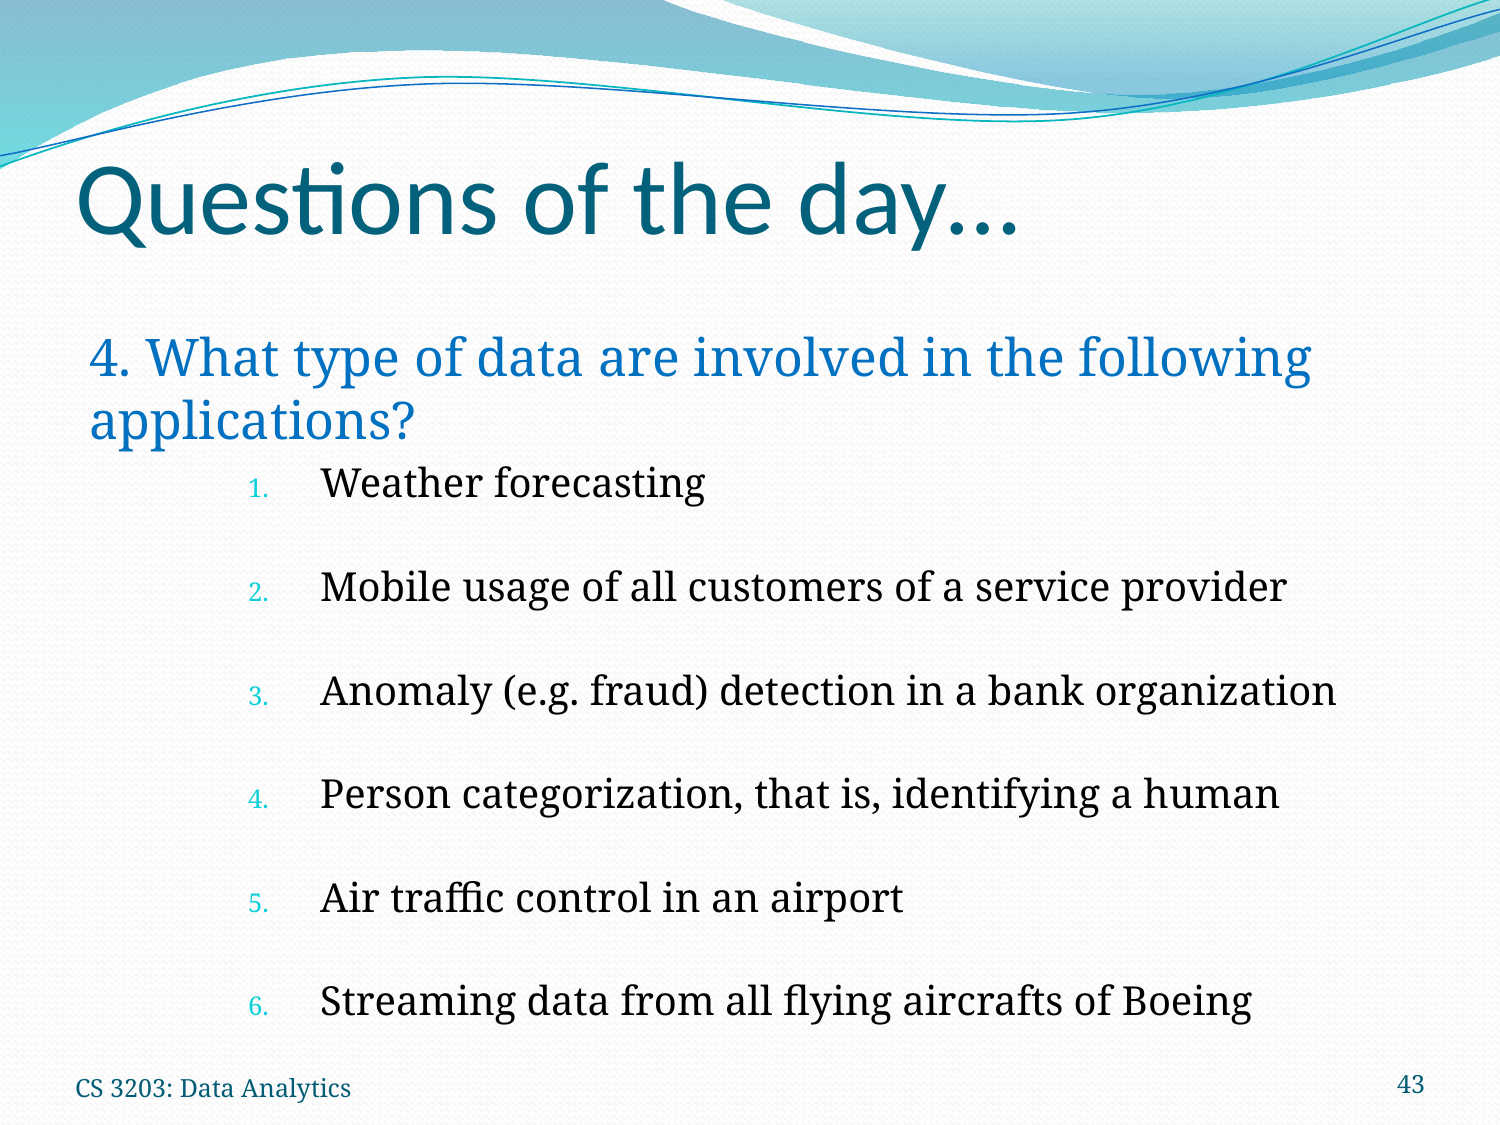

# Questions of the day…
4. What type of data are involved in the following applications?
Weather forecasting

Mobile usage of all customers of a service provider

Anomaly (e.g. fraud) detection in a bank organization

Person categorization, that is, identifying a human

Air traffic control in an airport

Streaming data from all flying aircrafts of Boeing

CS 3203: Data Analytics
43